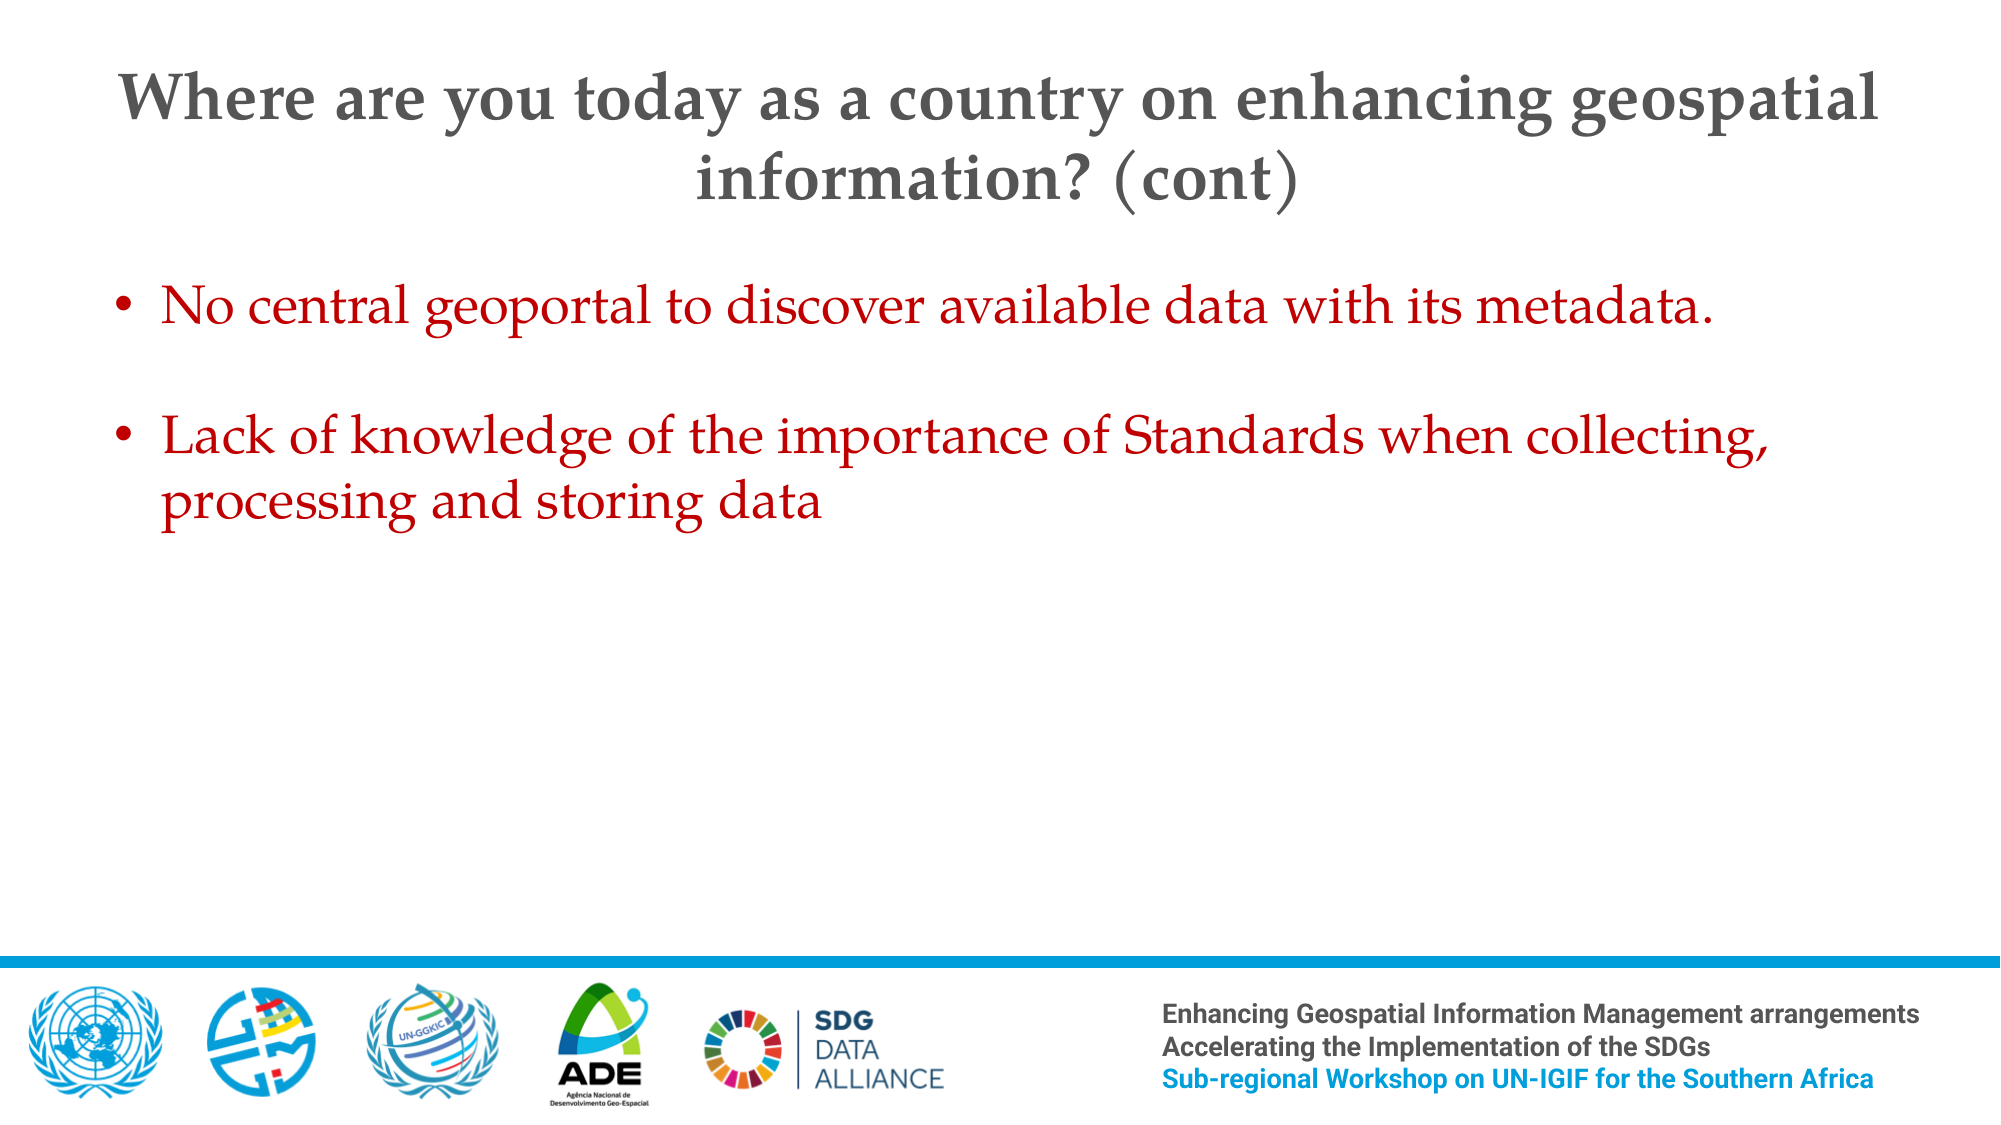

# Where are you today as a country on enhancing geospatial information? (cont)
No central geoportal to discover available data with its metadata.

Lack of knowledge of the importance of Standards when collecting, processing and storing data